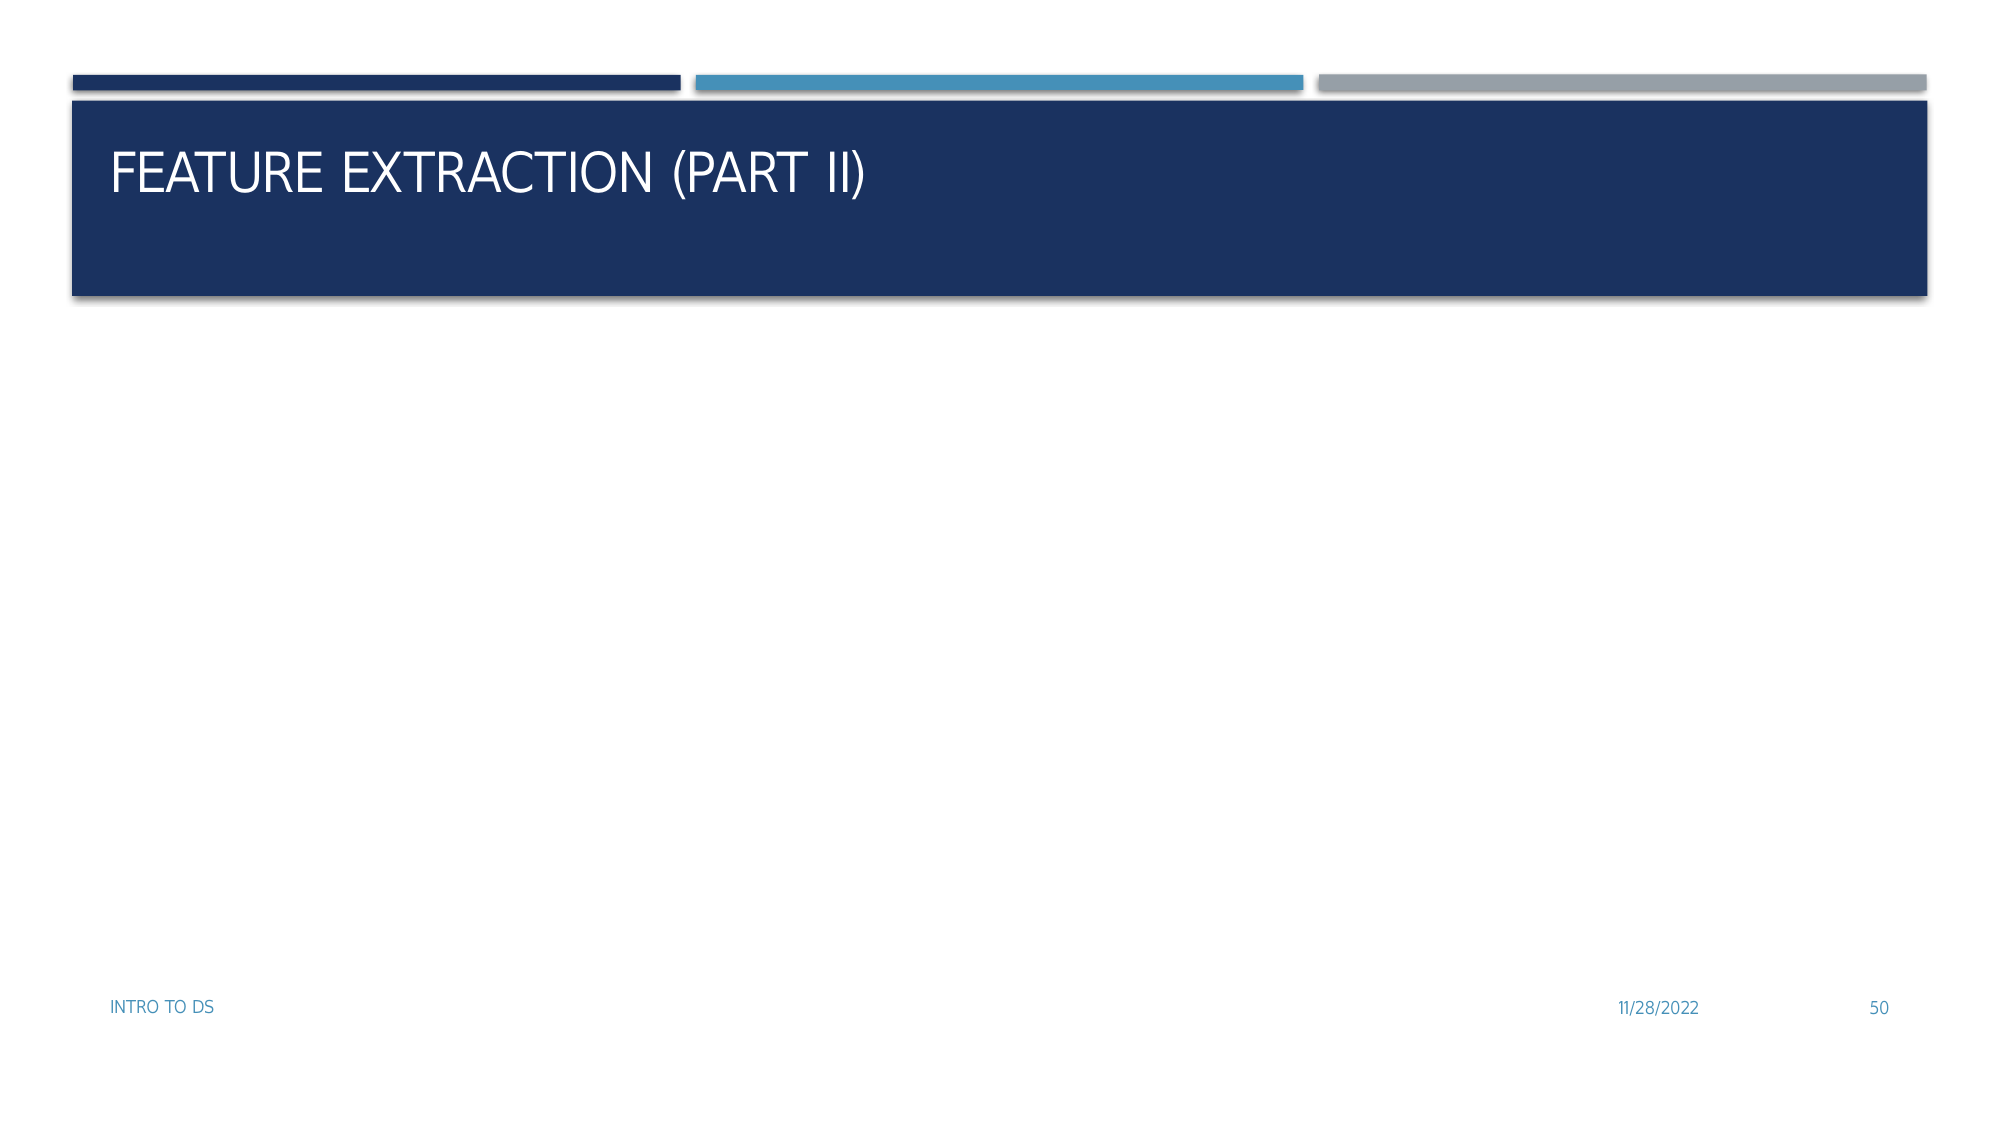

# Feature extraction (part II)

Intro to DS
11/28/2022
50